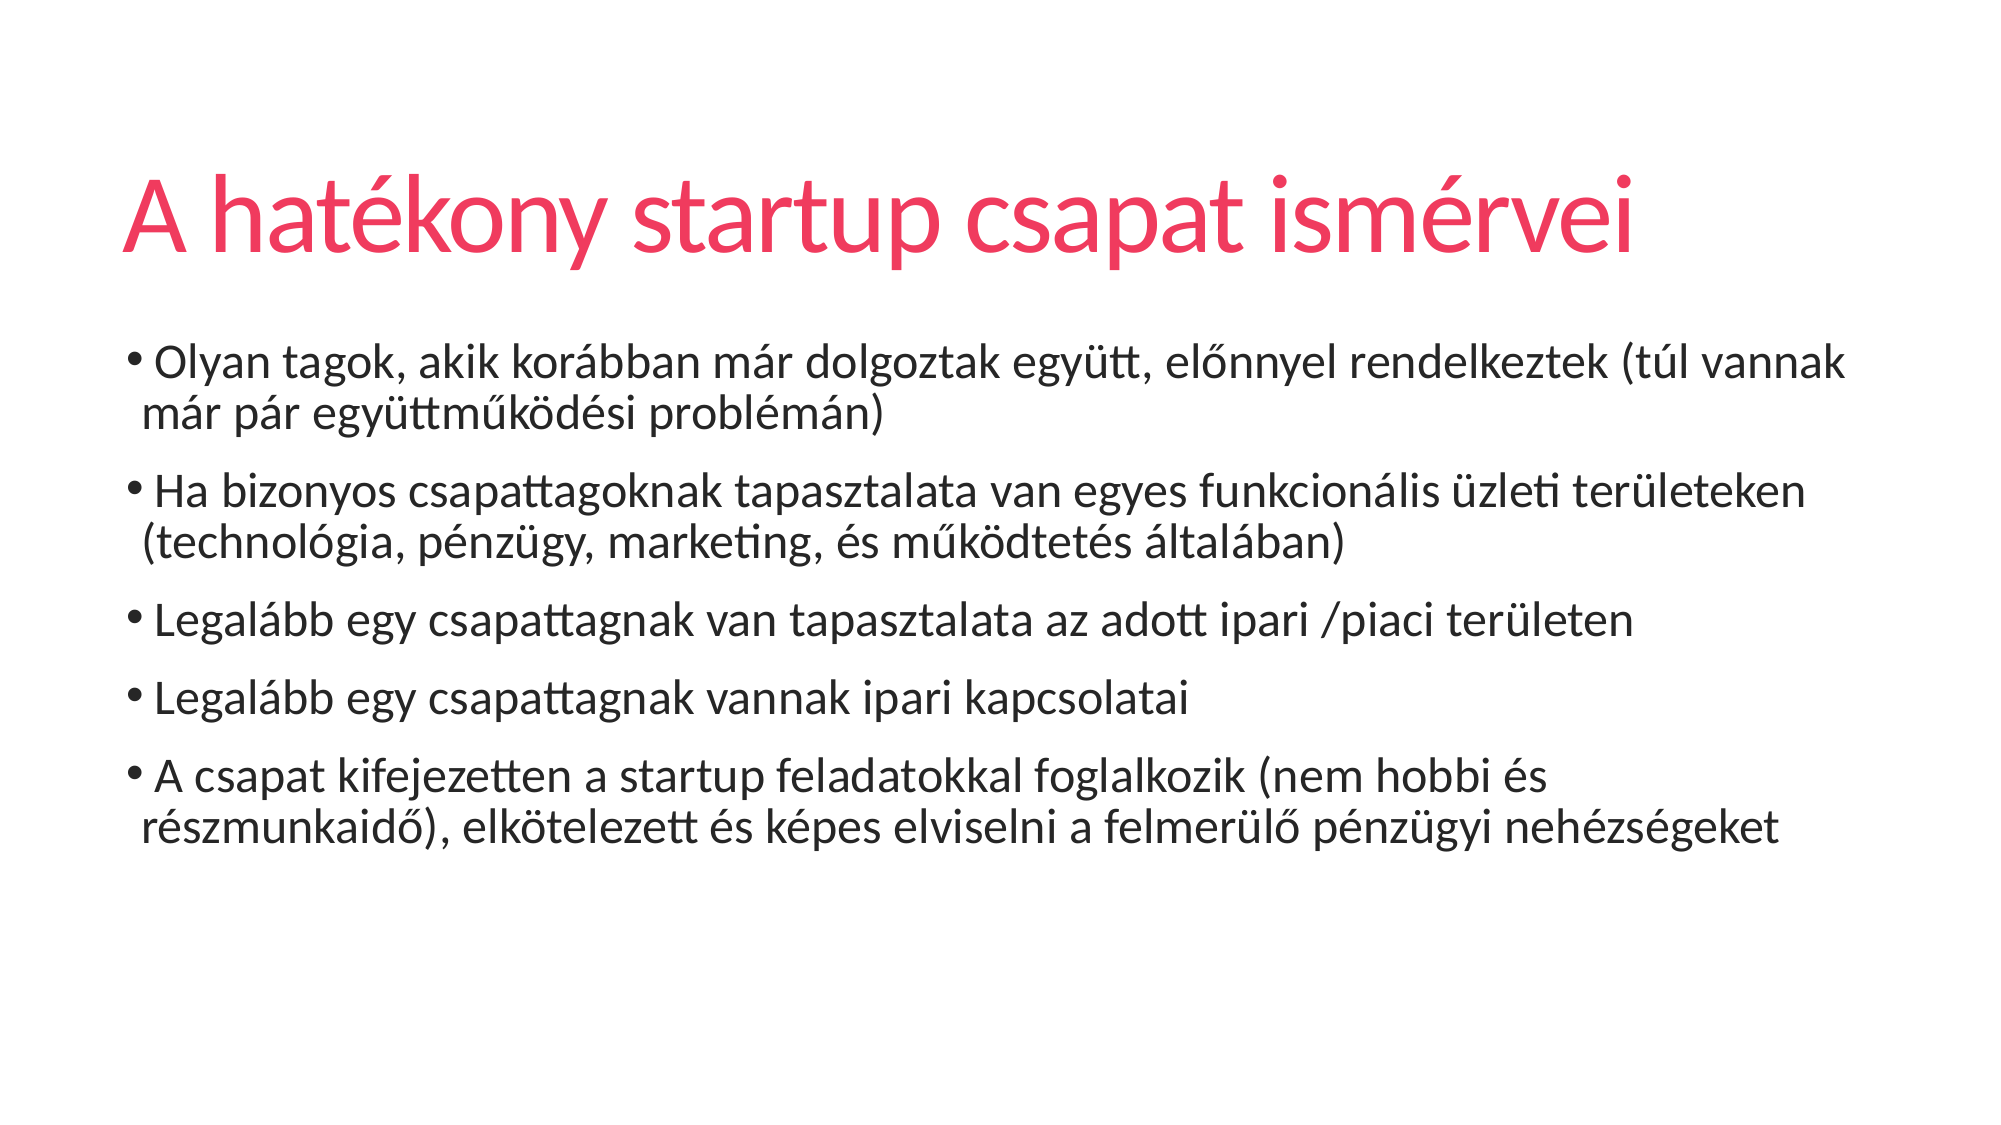

# A hatékony startup csapat ismérvei
 Olyan tagok, akik korábban már dolgoztak együtt, előnnyel rendelkeztek (túl vannak már pár együttműködési problémán)
 Ha bizonyos csapattagoknak tapasztalata van egyes funkcionális üzleti területeken (technológia, pénzügy, marketing, és működtetés általában)
 Legalább egy csapattagnak van tapasztalata az adott ipari /piaci területen
 Legalább egy csapattagnak vannak ipari kapcsolatai
 A csapat kifejezetten a startup feladatokkal foglalkozik (nem hobbi és részmunkaidő), elkötelezett és képes elviselni a felmerülő pénzügyi nehézségeket